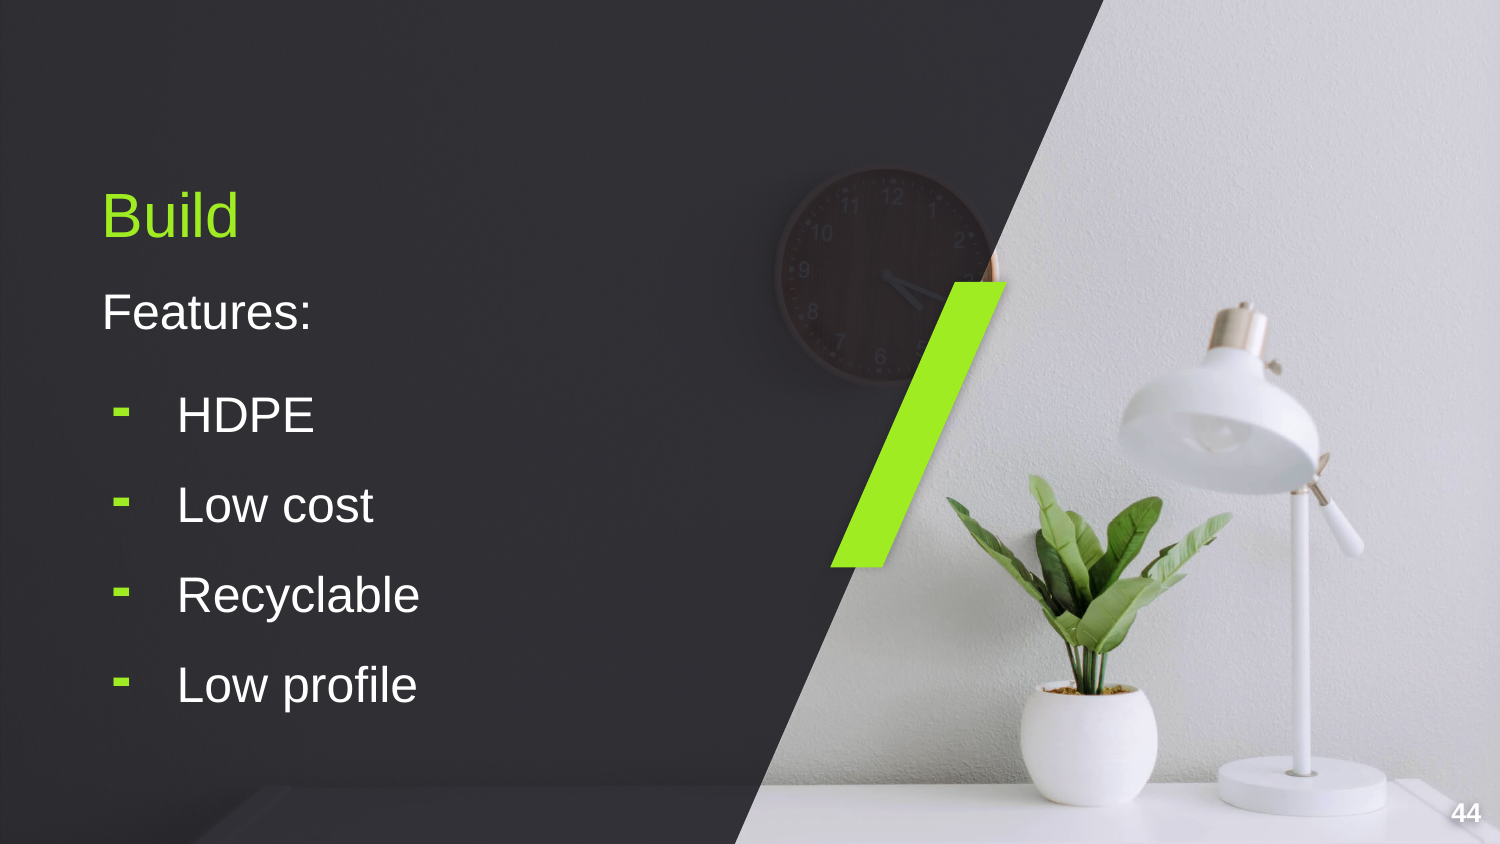

Build
Features:
HDPE
Low cost
Recyclable
Low profile

44